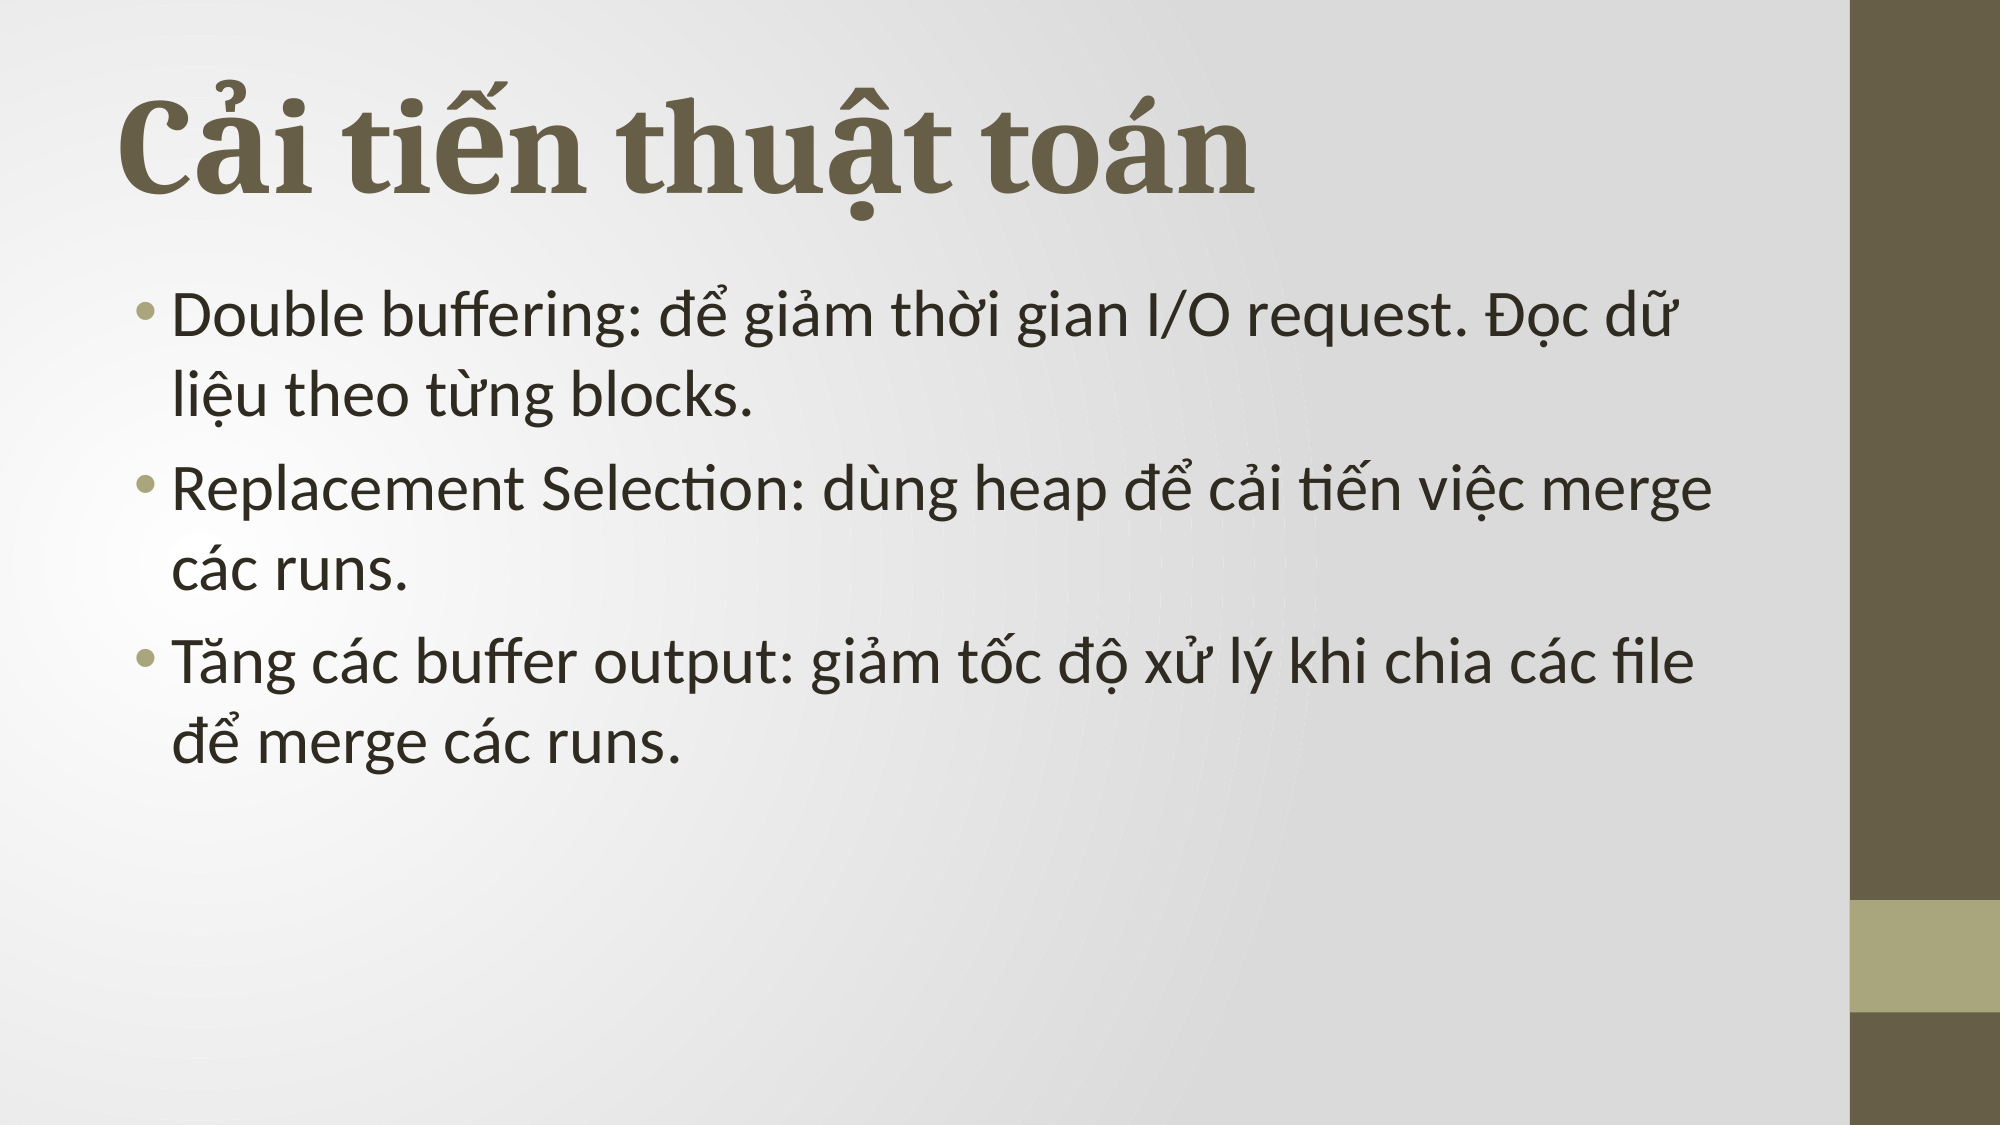

# Cải tiến thuật toán
Double buffering: để giảm thời gian I/O request. Đọc dữ liệu theo từng blocks.
Replacement Selection: dùng heap để cải tiến việc merge các runs.
Tăng các buffer output: giảm tốc độ xử lý khi chia các file để merge các runs.